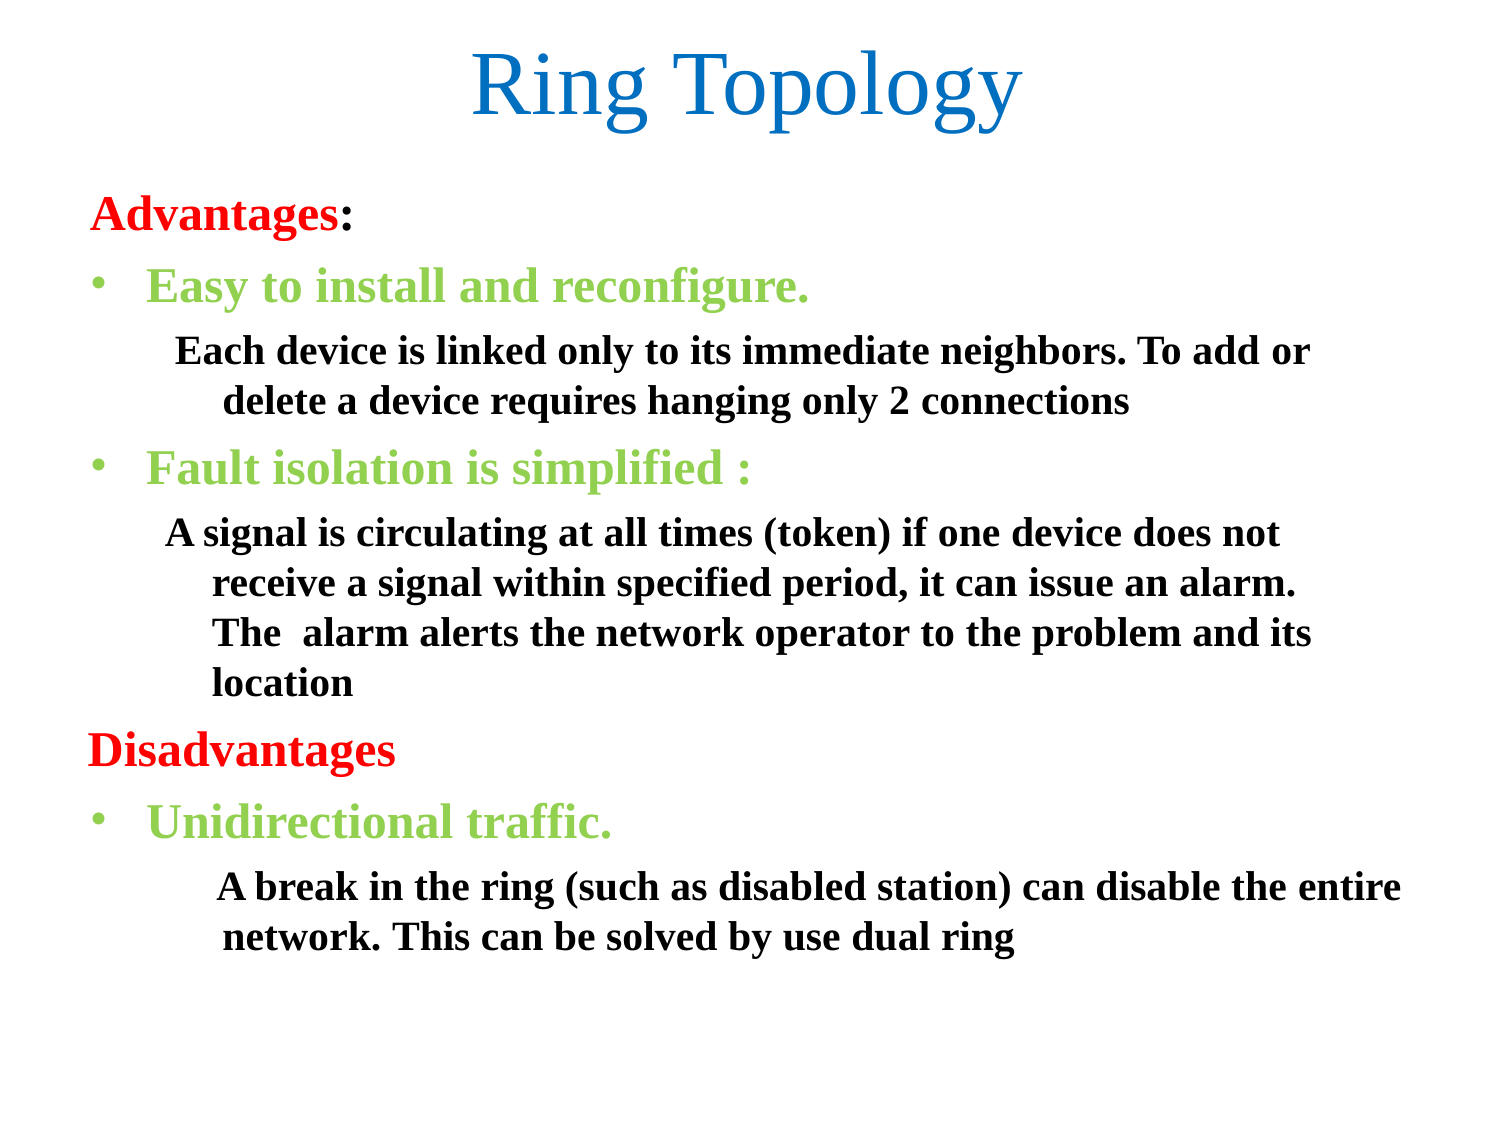

# Ring Topology
Advantages:
Easy to install and reconfigure.
Each device is linked only to its immediate neighbors. To add or  delete a device requires hanging only 2 connections
Fault isolation is simplified :
A signal is circulating at all times (token) if one device does not  receive a signal within specified period, it can issue an alarm. The  alarm alerts the network operator to the problem and its location
Disadvantages
Unidirectional traffic.
A break in the ring (such as disabled station) can disable the entire  network. This can be solved by use dual ring